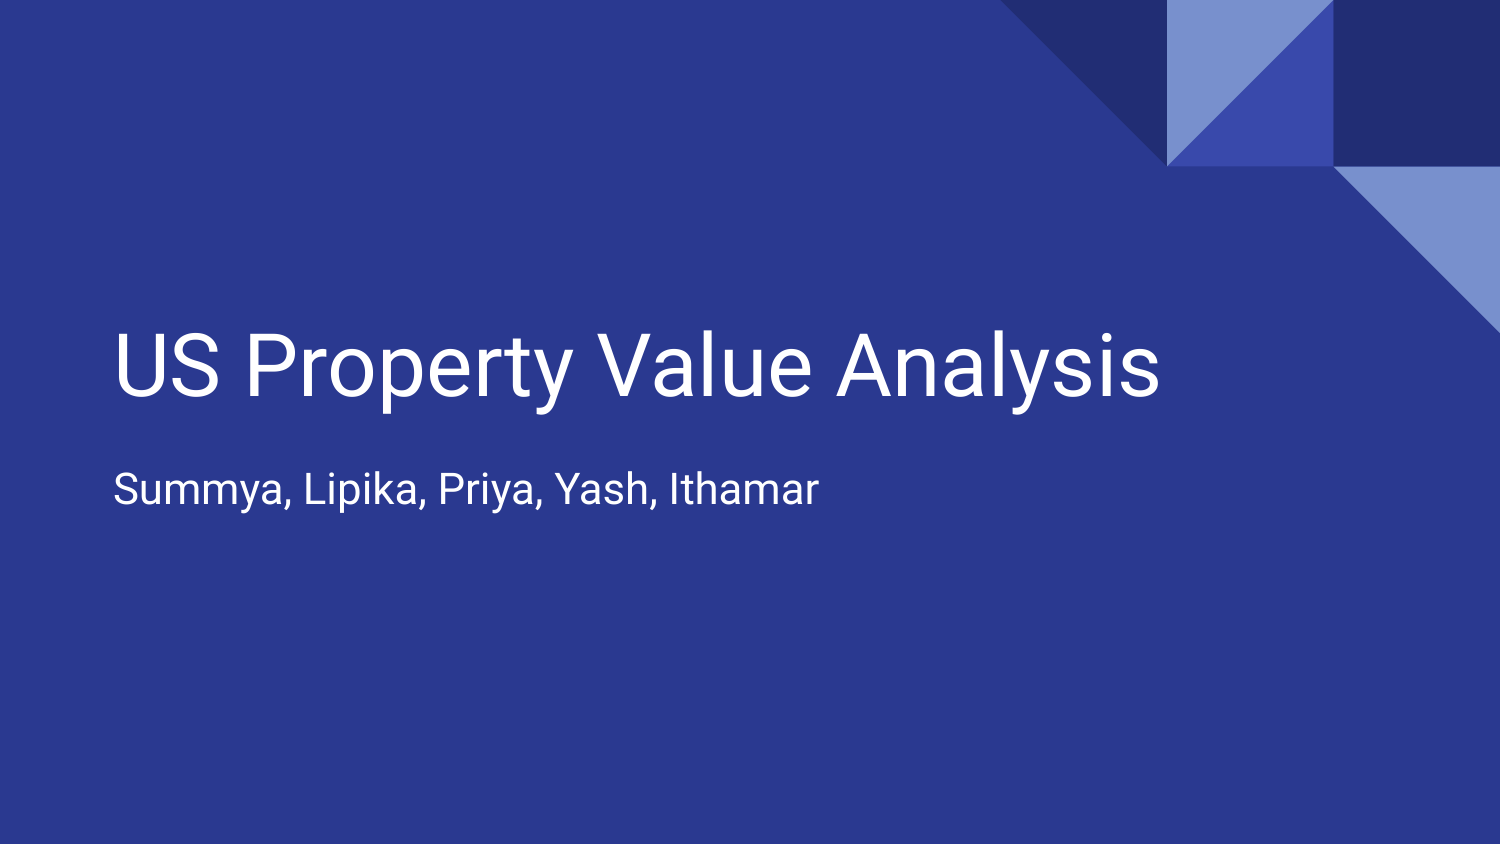

# US Property Value Analysis
Summya, Lipika, Priya, Yash, Ithamar